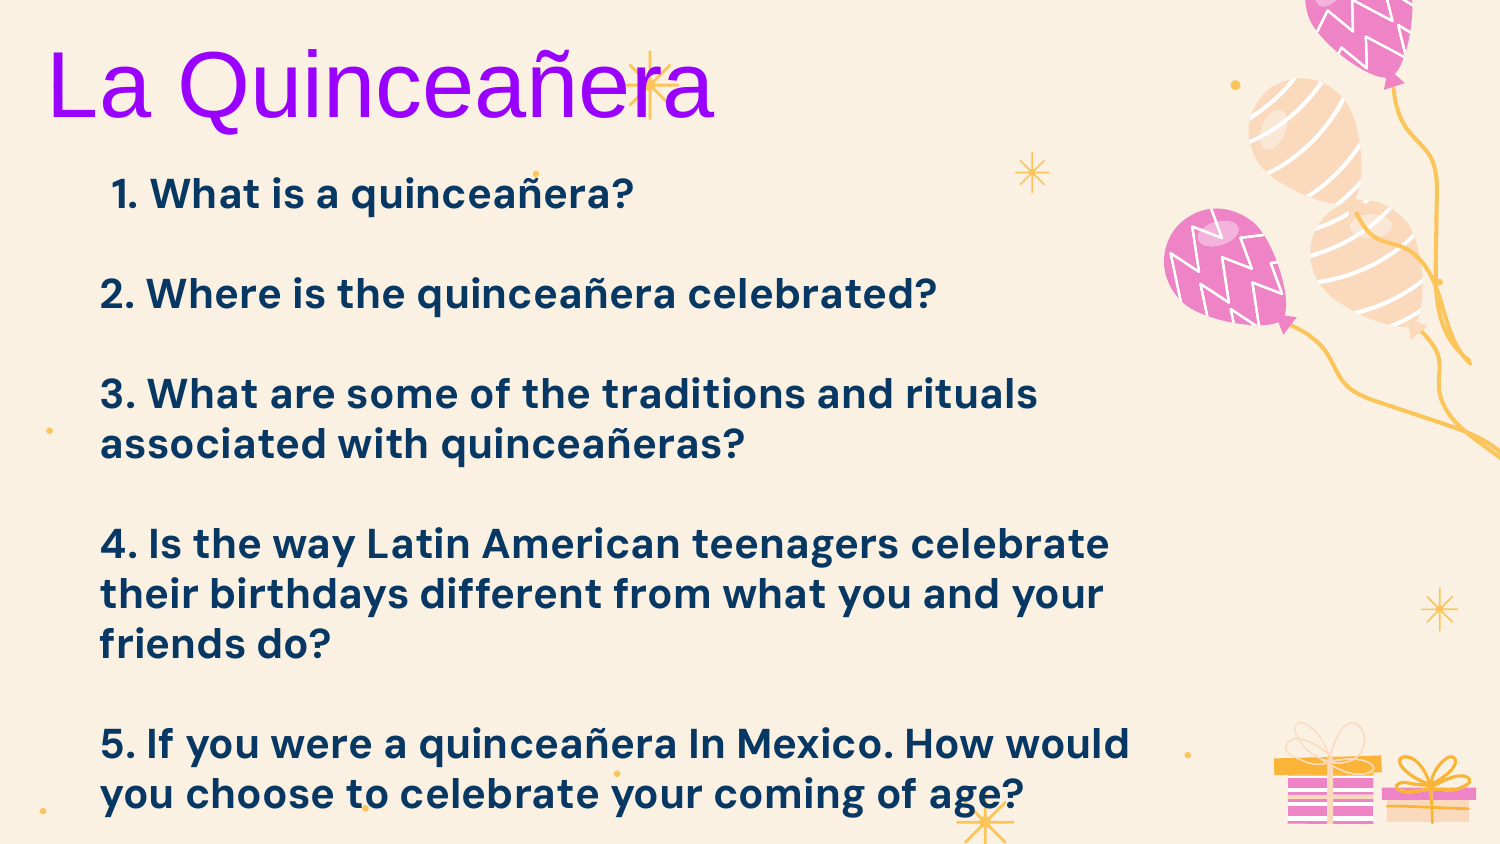

# La Quinceañera

          1. What is a quinceañera?

2. Where is the quinceañera celebrated?

3. What are some of the traditions and rituals associated with quinceañeras?

4. Is the way Latin American teenagers celebrate their birthdays different from what you and your friends do?

5. If you were a quinceañera In Mexico. How would you choose to celebrate your coming of age?